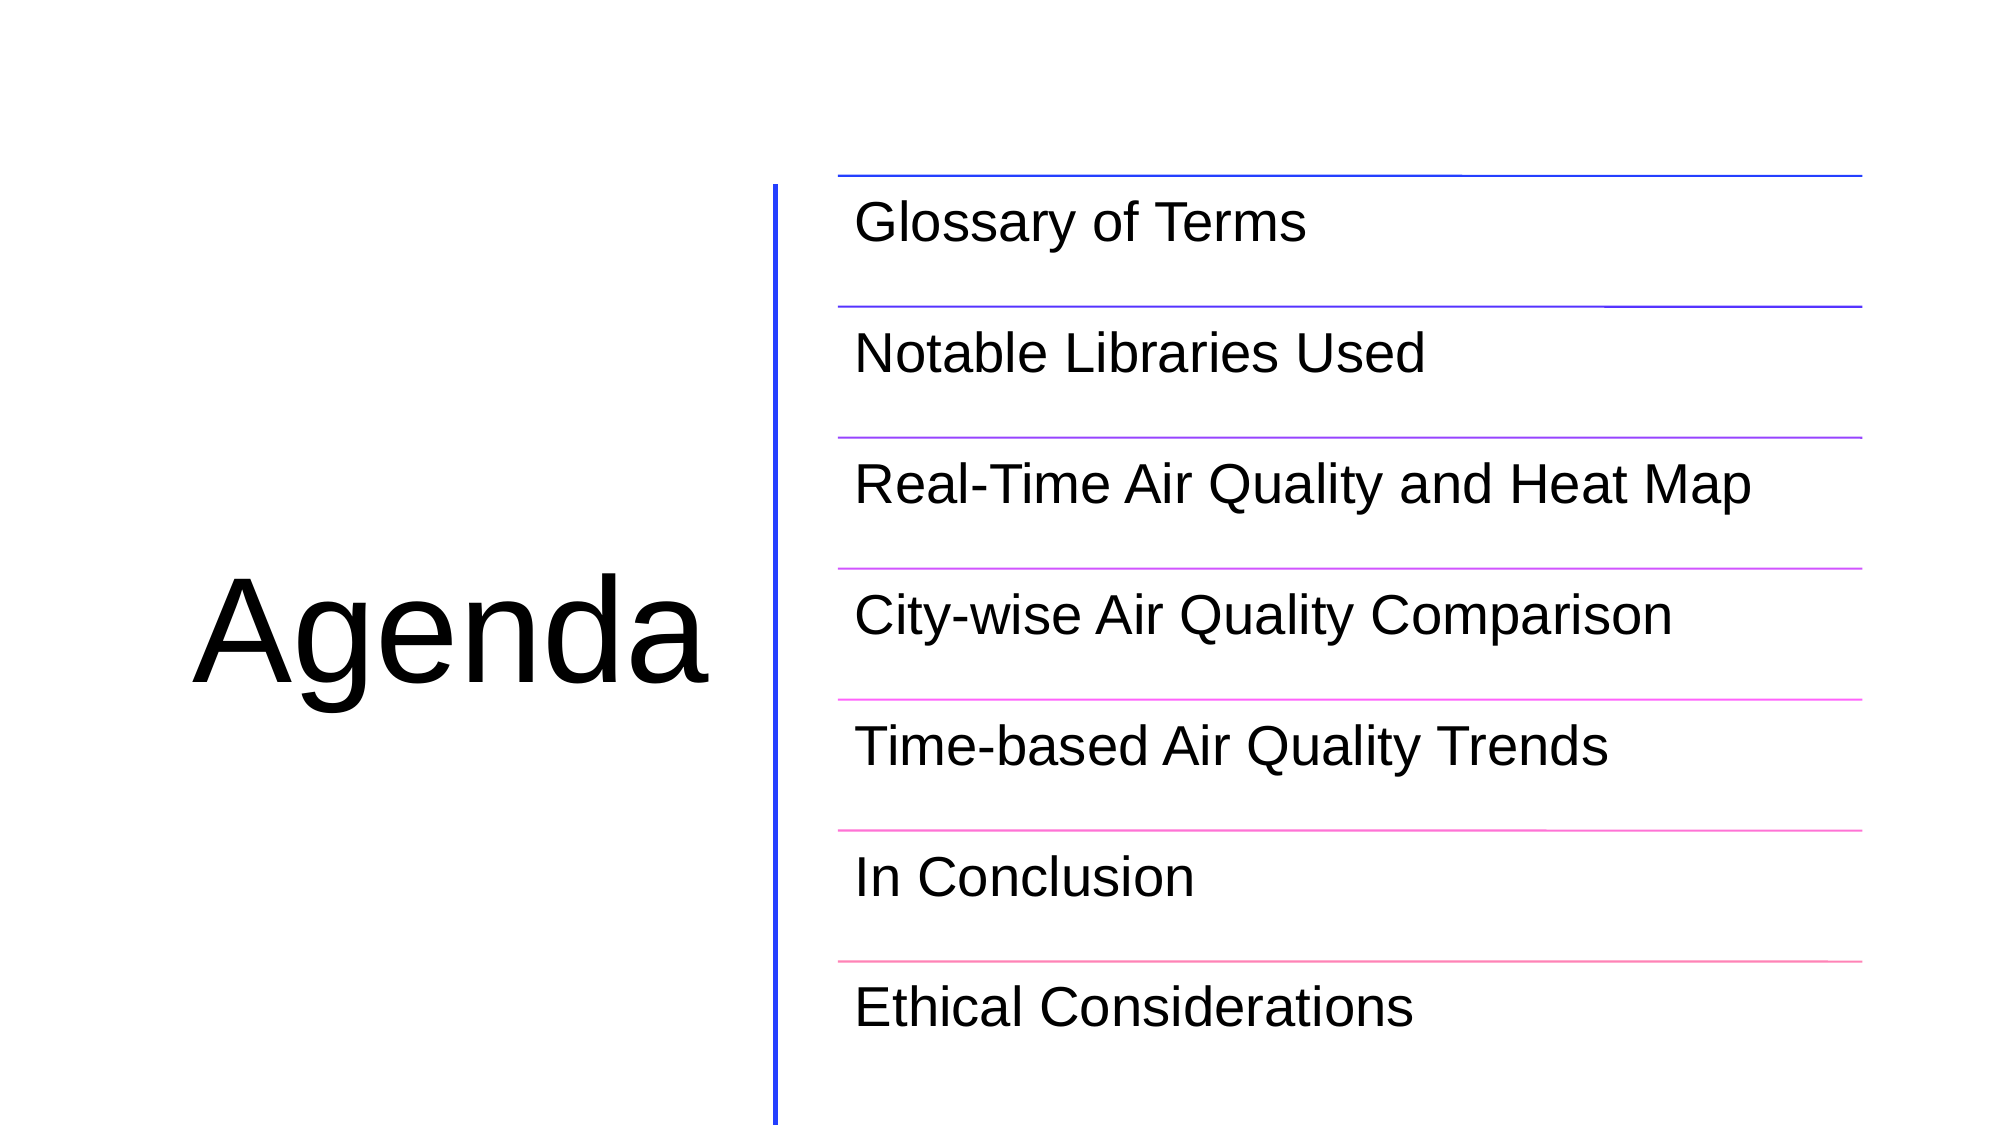

# Agenda
Glossary of Terms
Notable Libraries Used
Real-Time Air Quality and Heat Map
City-wise Air Quality Comparison
Time-based Air Quality Trends
In Conclusion
Ethical Considerations